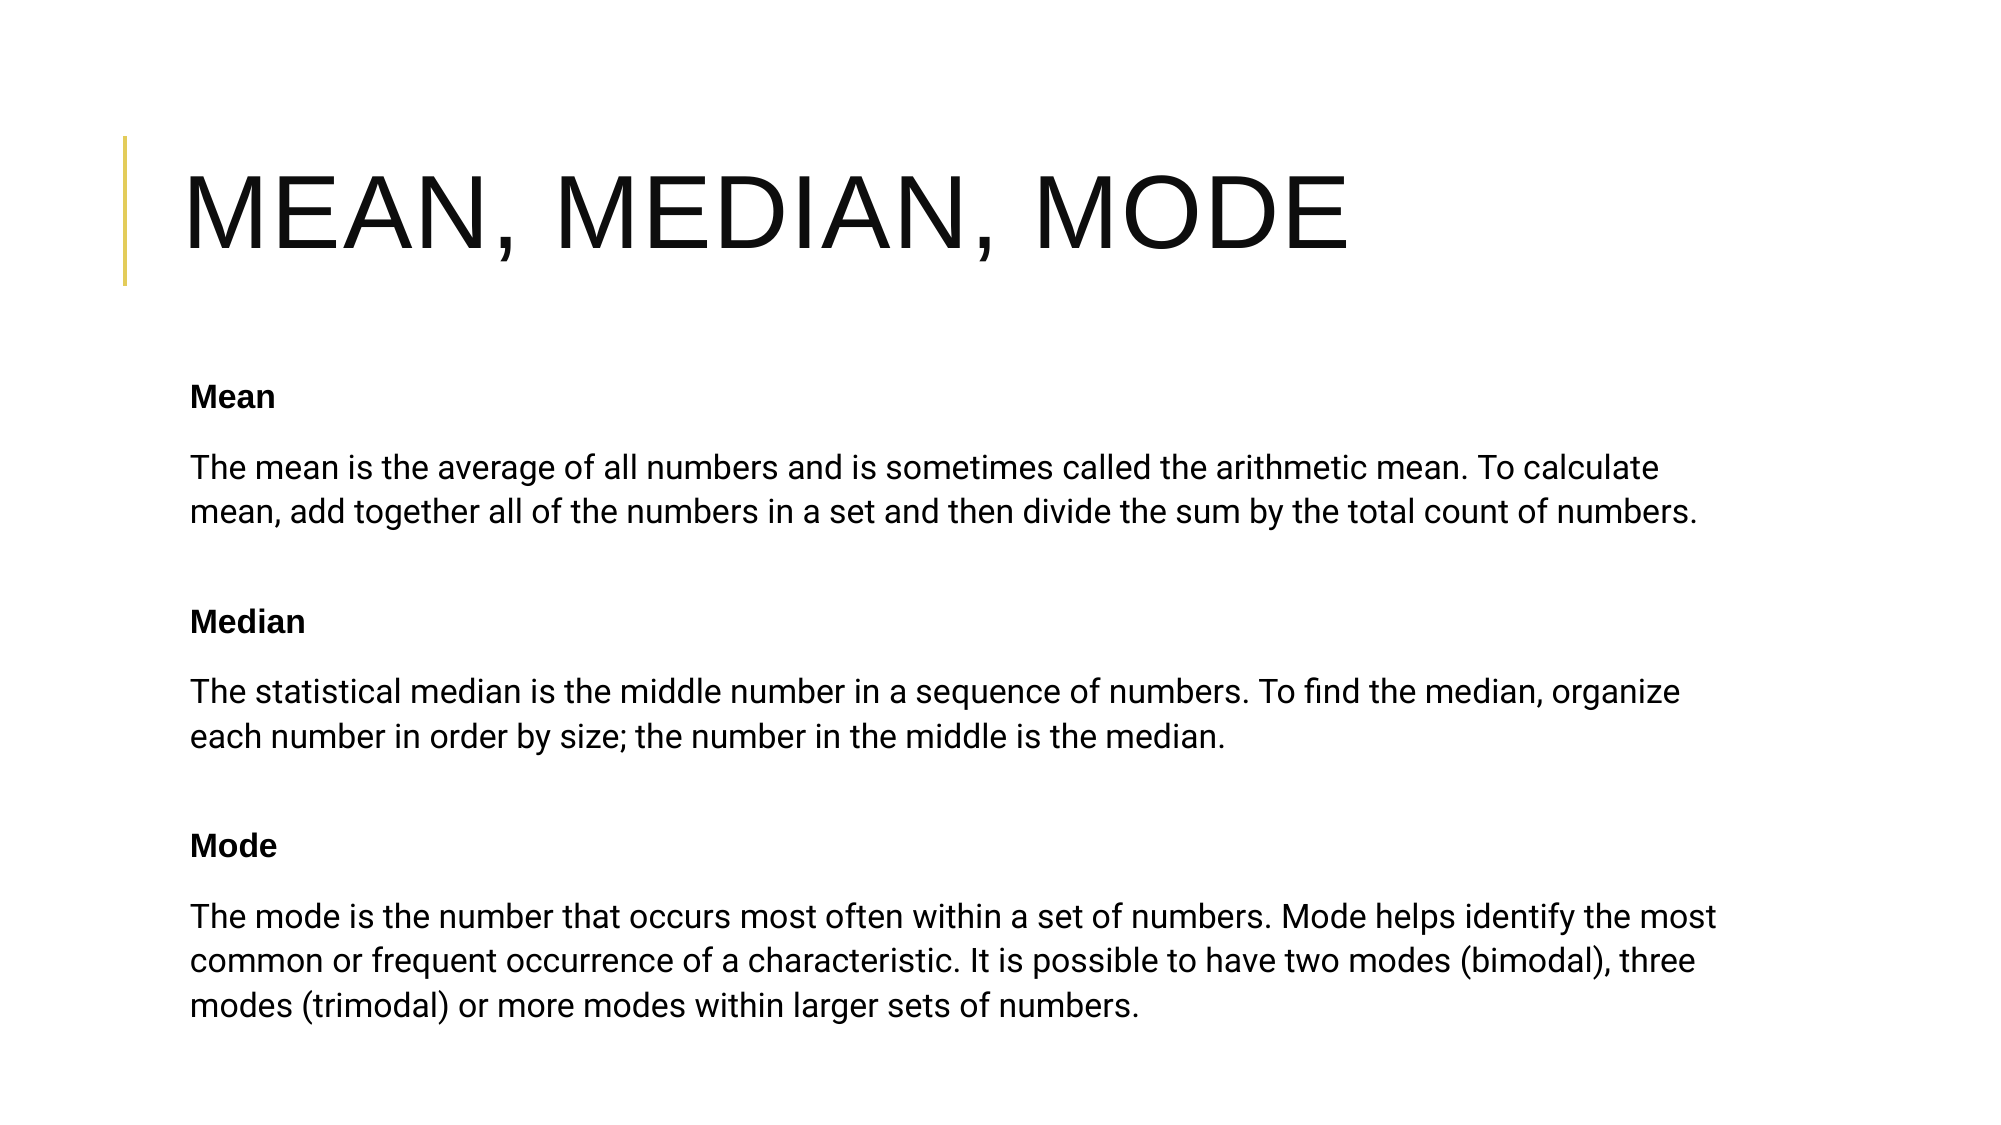

# Mean, Median, Mode
Mean
The mean is the average of all numbers and is sometimes called the arithmetic mean. To calculate mean, add together all of the numbers in a set and then divide the sum by the total count of numbers.

Median
The statistical median is the middle number in a sequence of numbers. To find the median, organize each number in order by size; the number in the middle is the median.

Mode
The mode is the number that occurs most often within a set of numbers. Mode helps identify the most common or frequent occurrence of a characteristic. It is possible to have two modes (bimodal), three modes (trimodal) or more modes within larger sets of numbers.